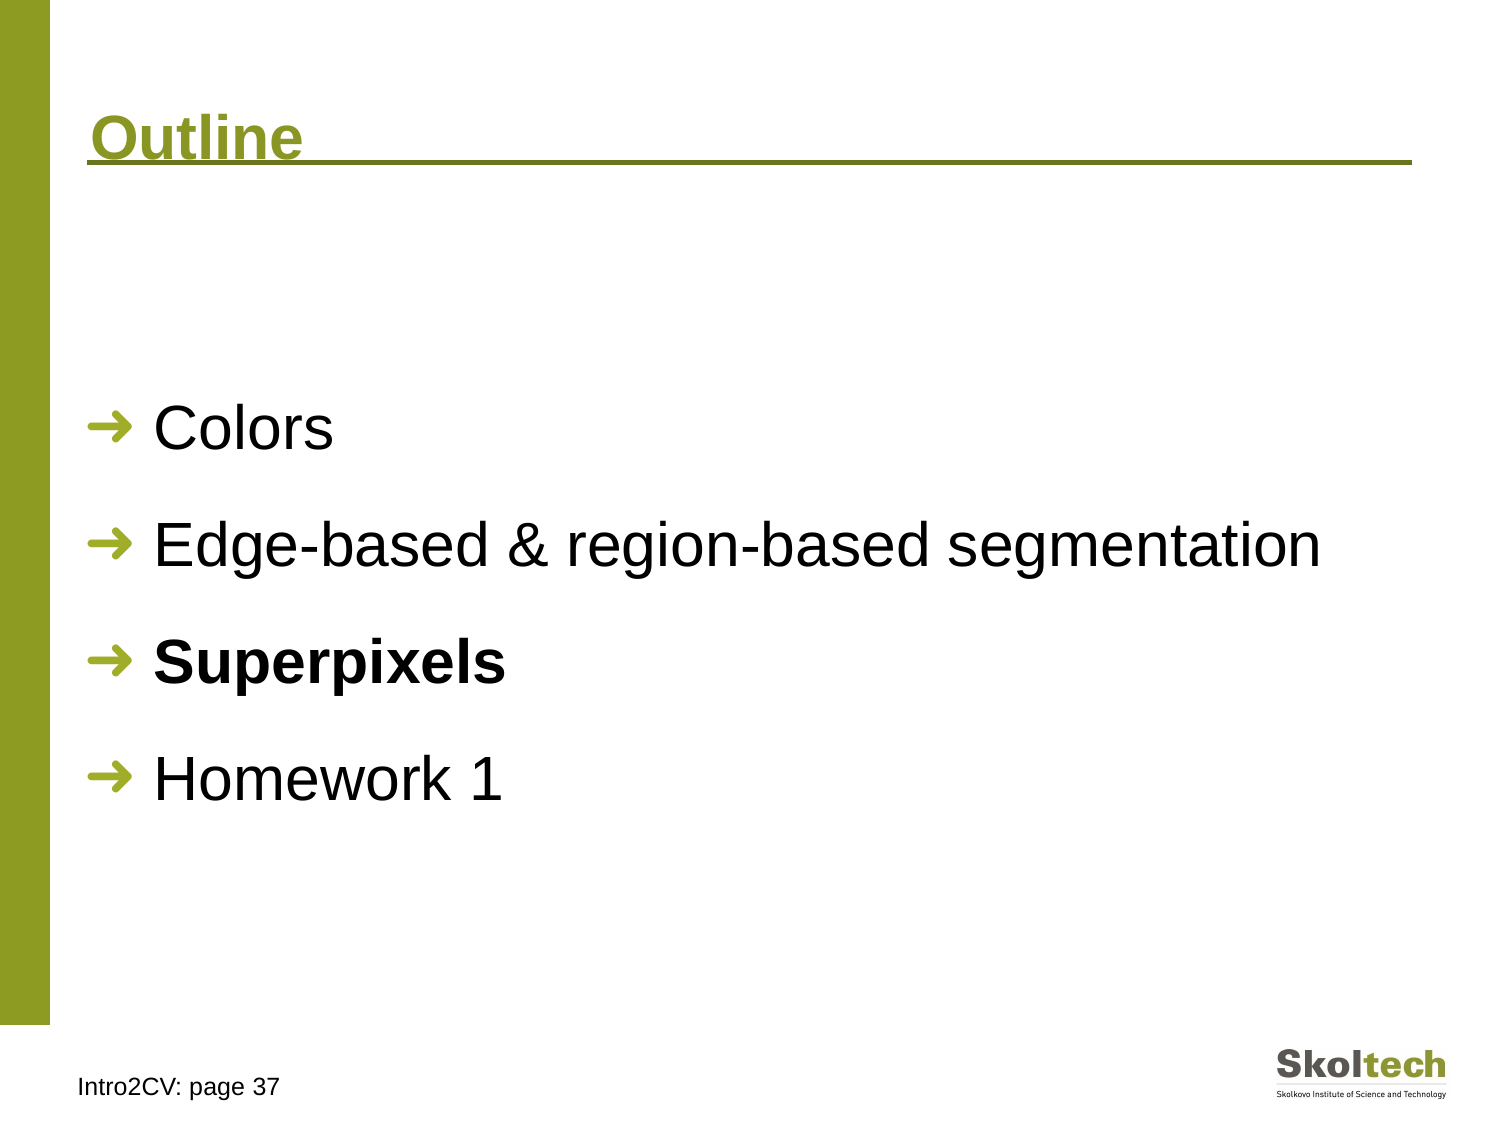

# Outline

Colors
Edge-based & region-based segmentation
Superpixels
Homework 1

Intro2CV: page 37